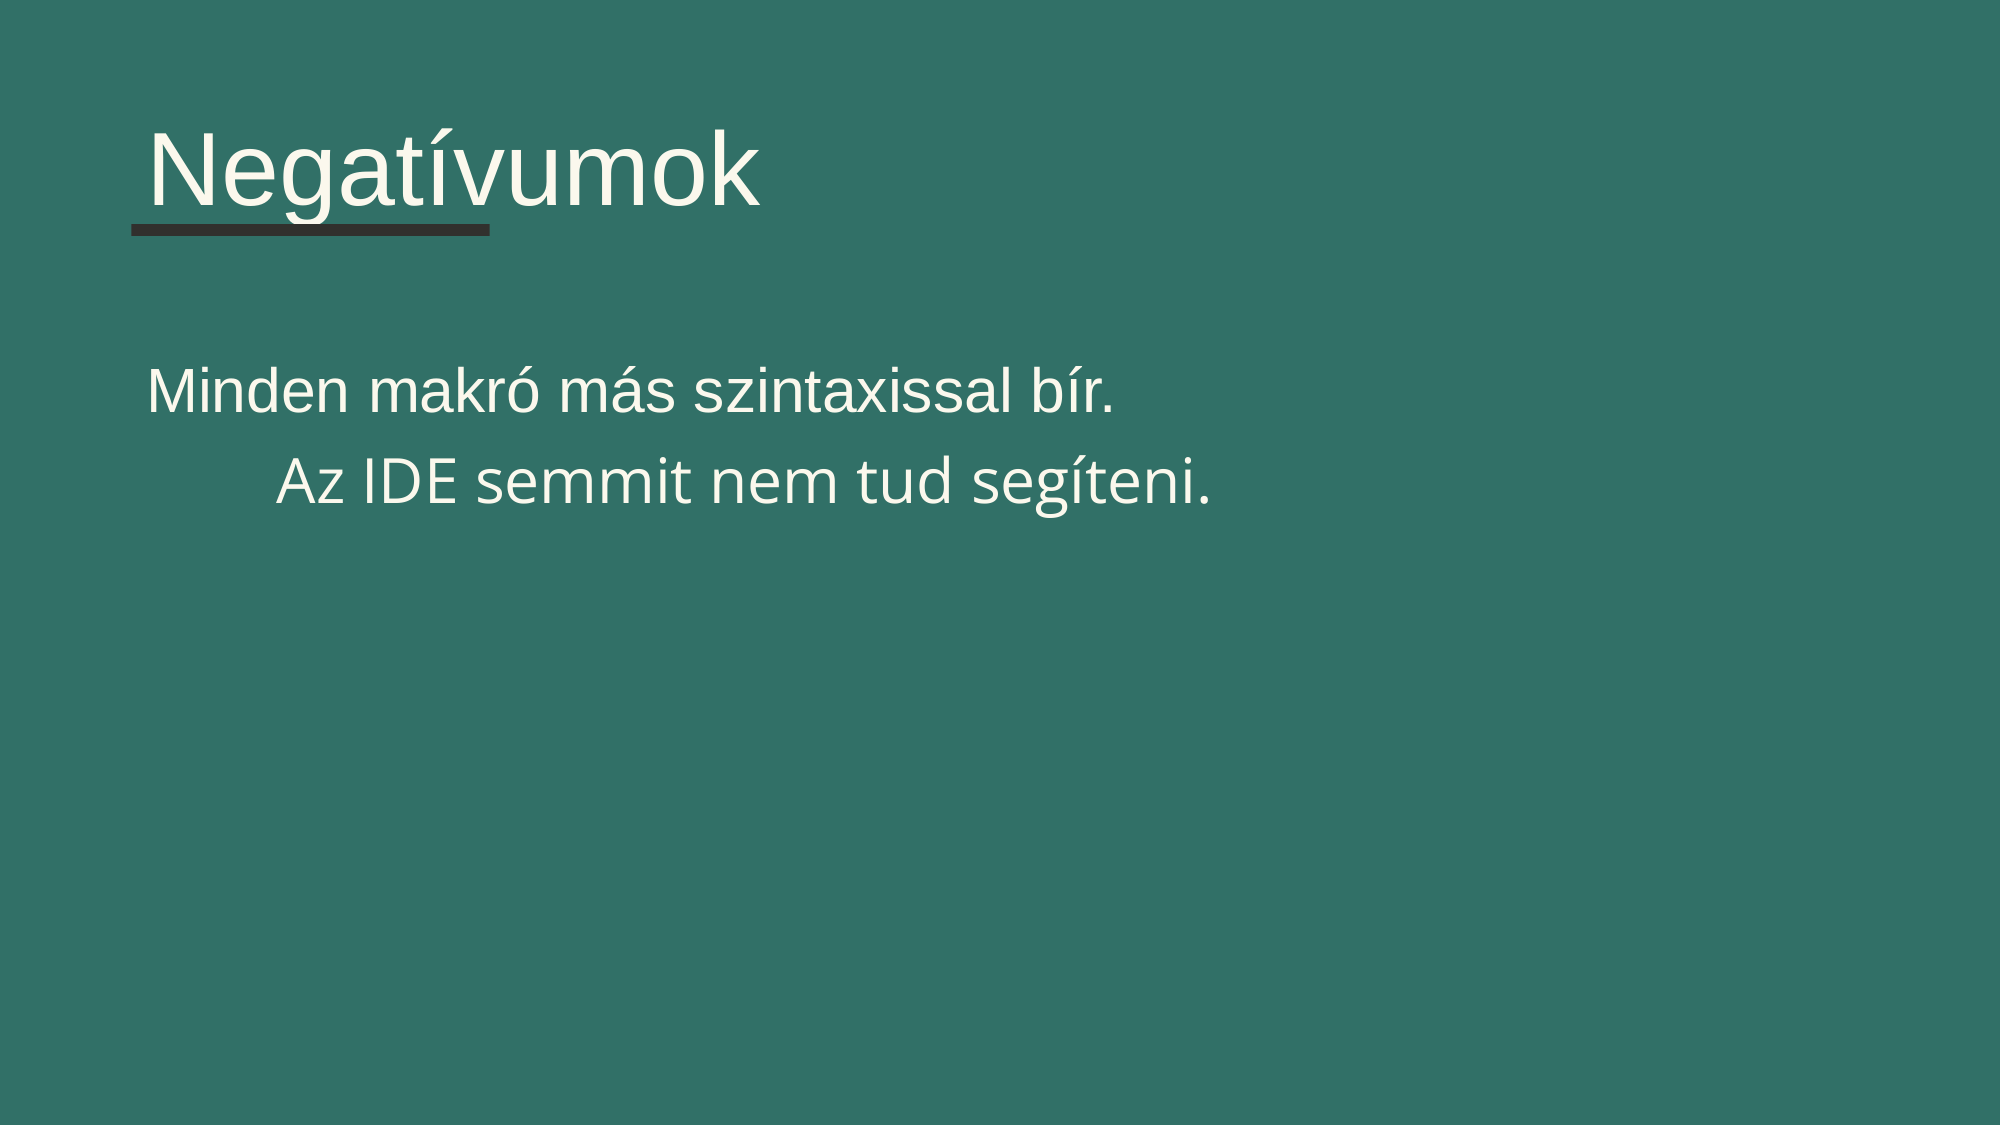

Negatívumok

Minden makró más szintaxissal bír.
Az IDE semmit nem tud segíteni.